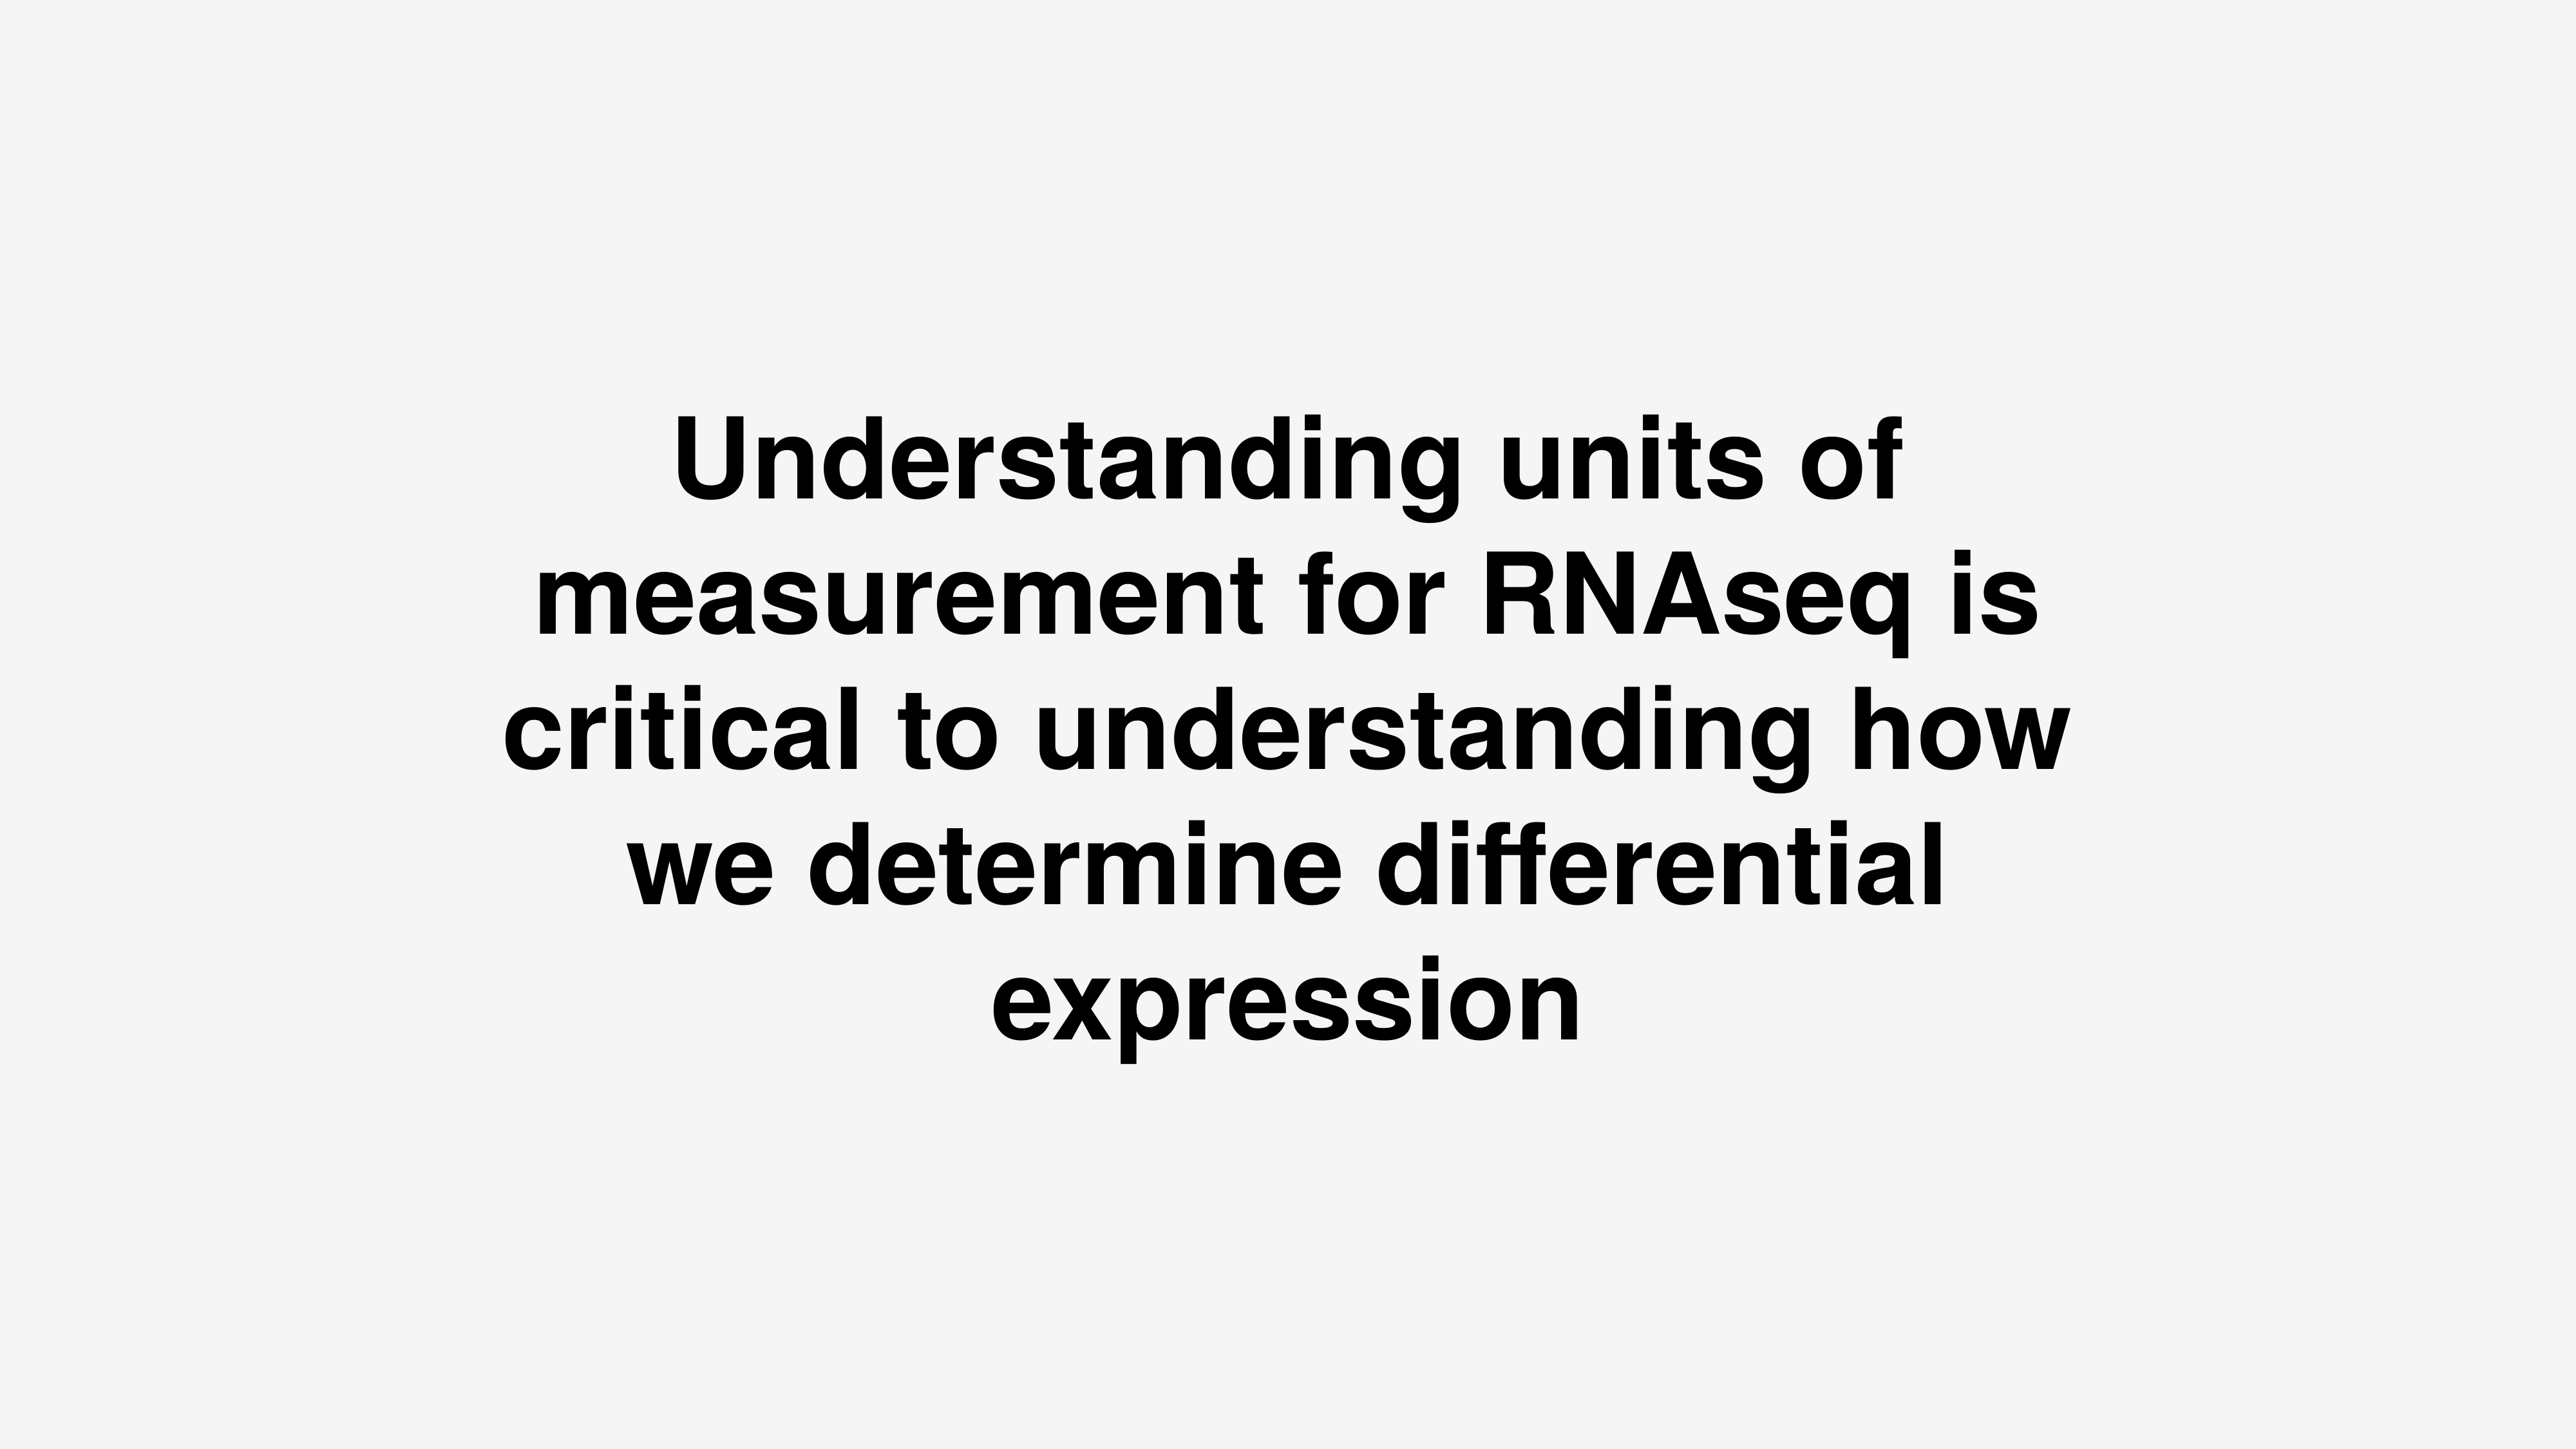

Understanding units of measurement for RNAseq is critical to understanding how we determine differential expression